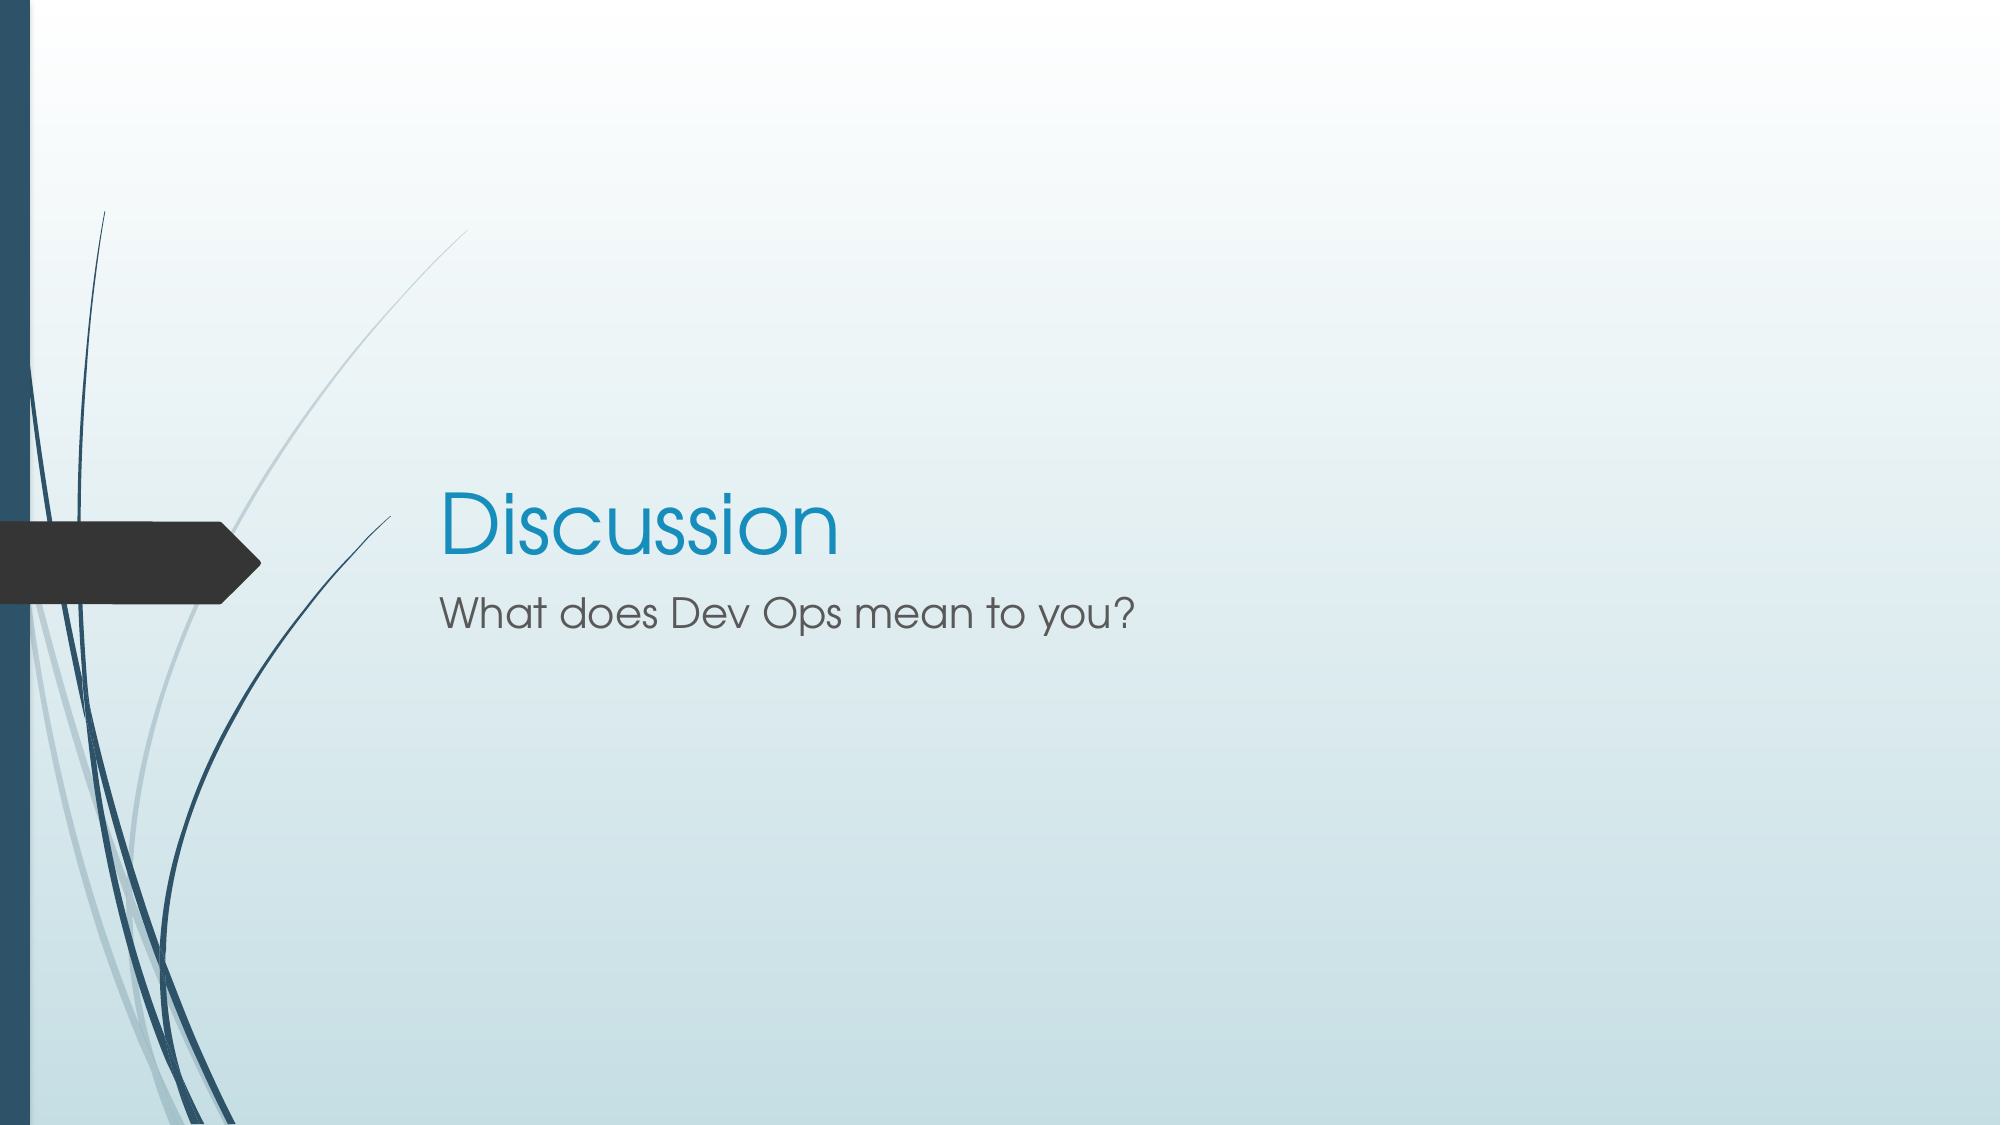

# Discussion
What does Dev Ops mean to you?